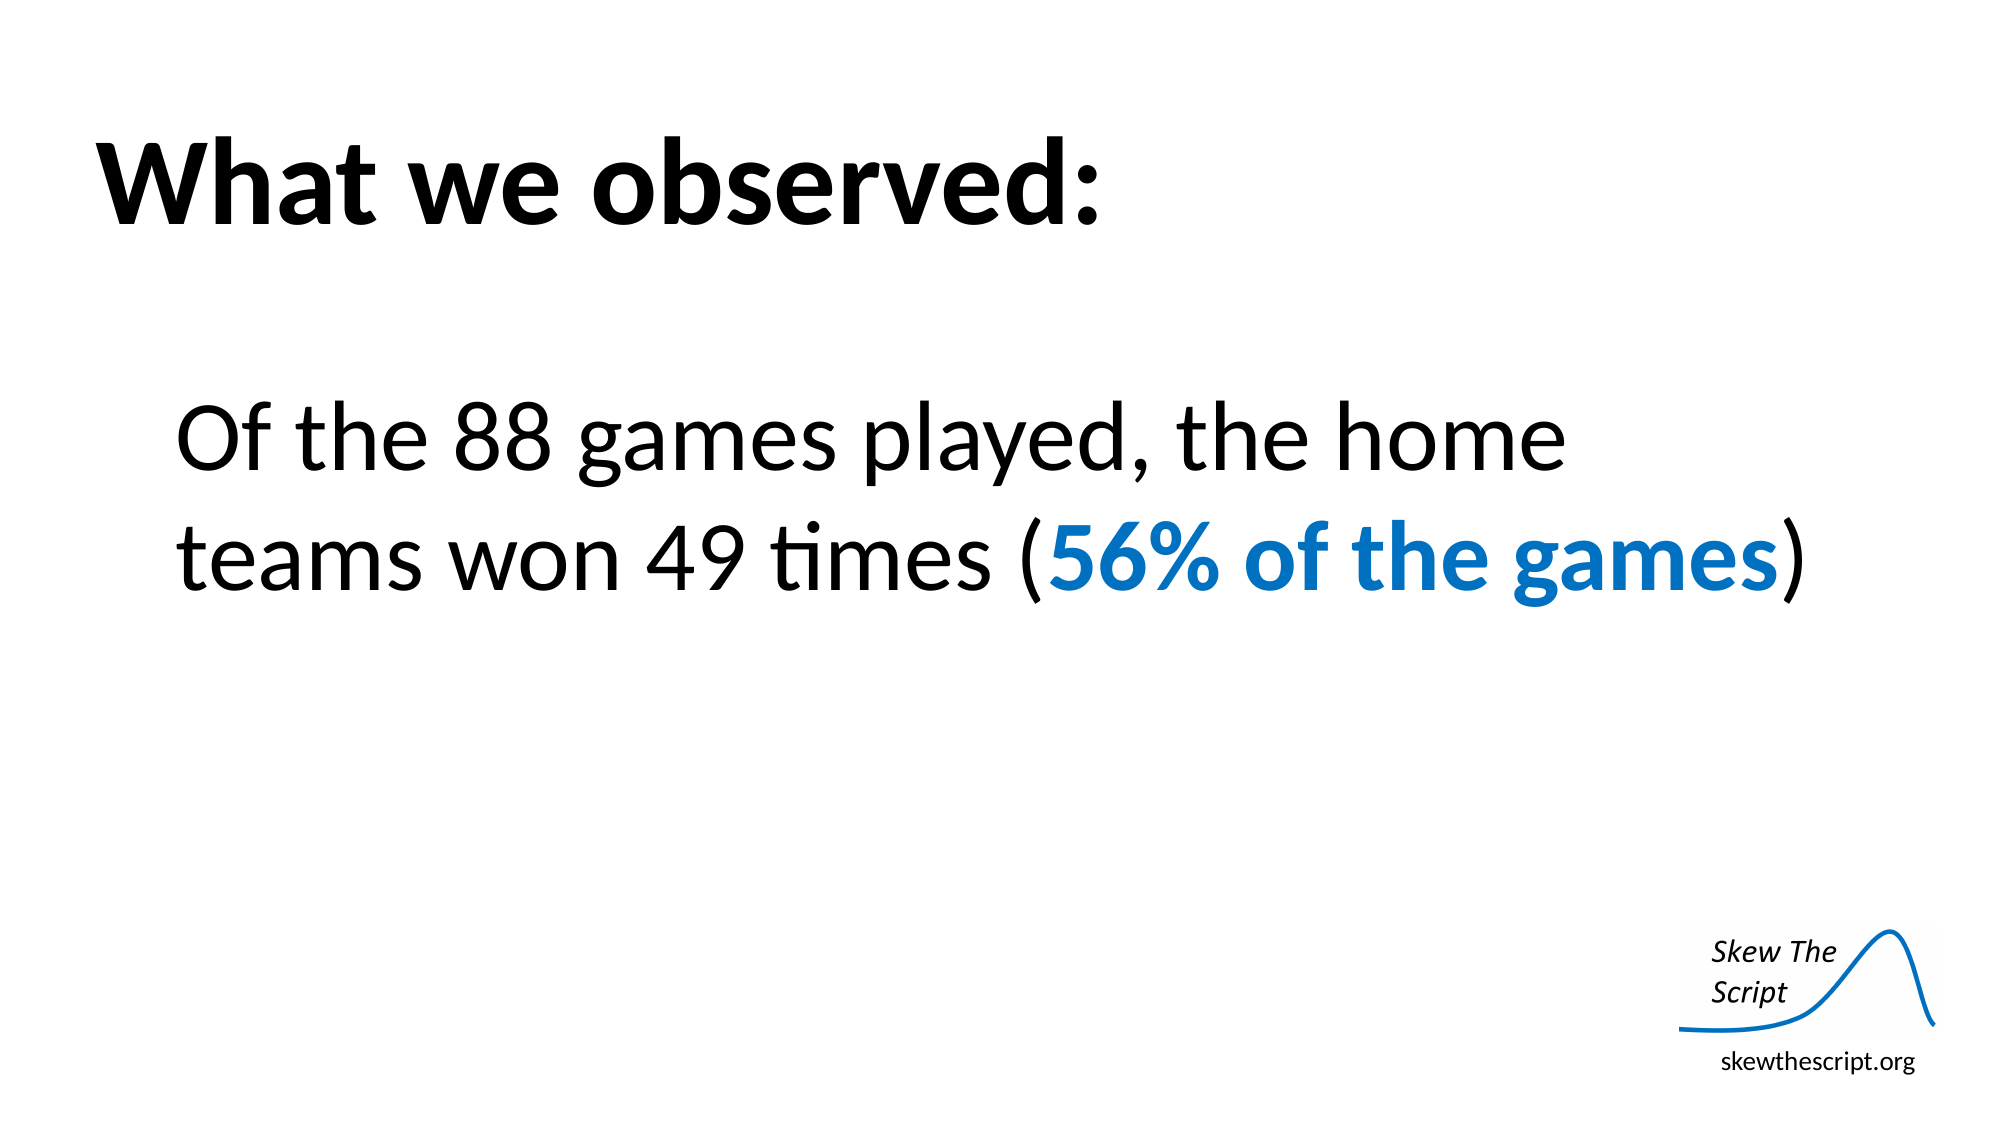

What we observed:
Of the 88 games played, the home teams won 49 times (56% of the games)